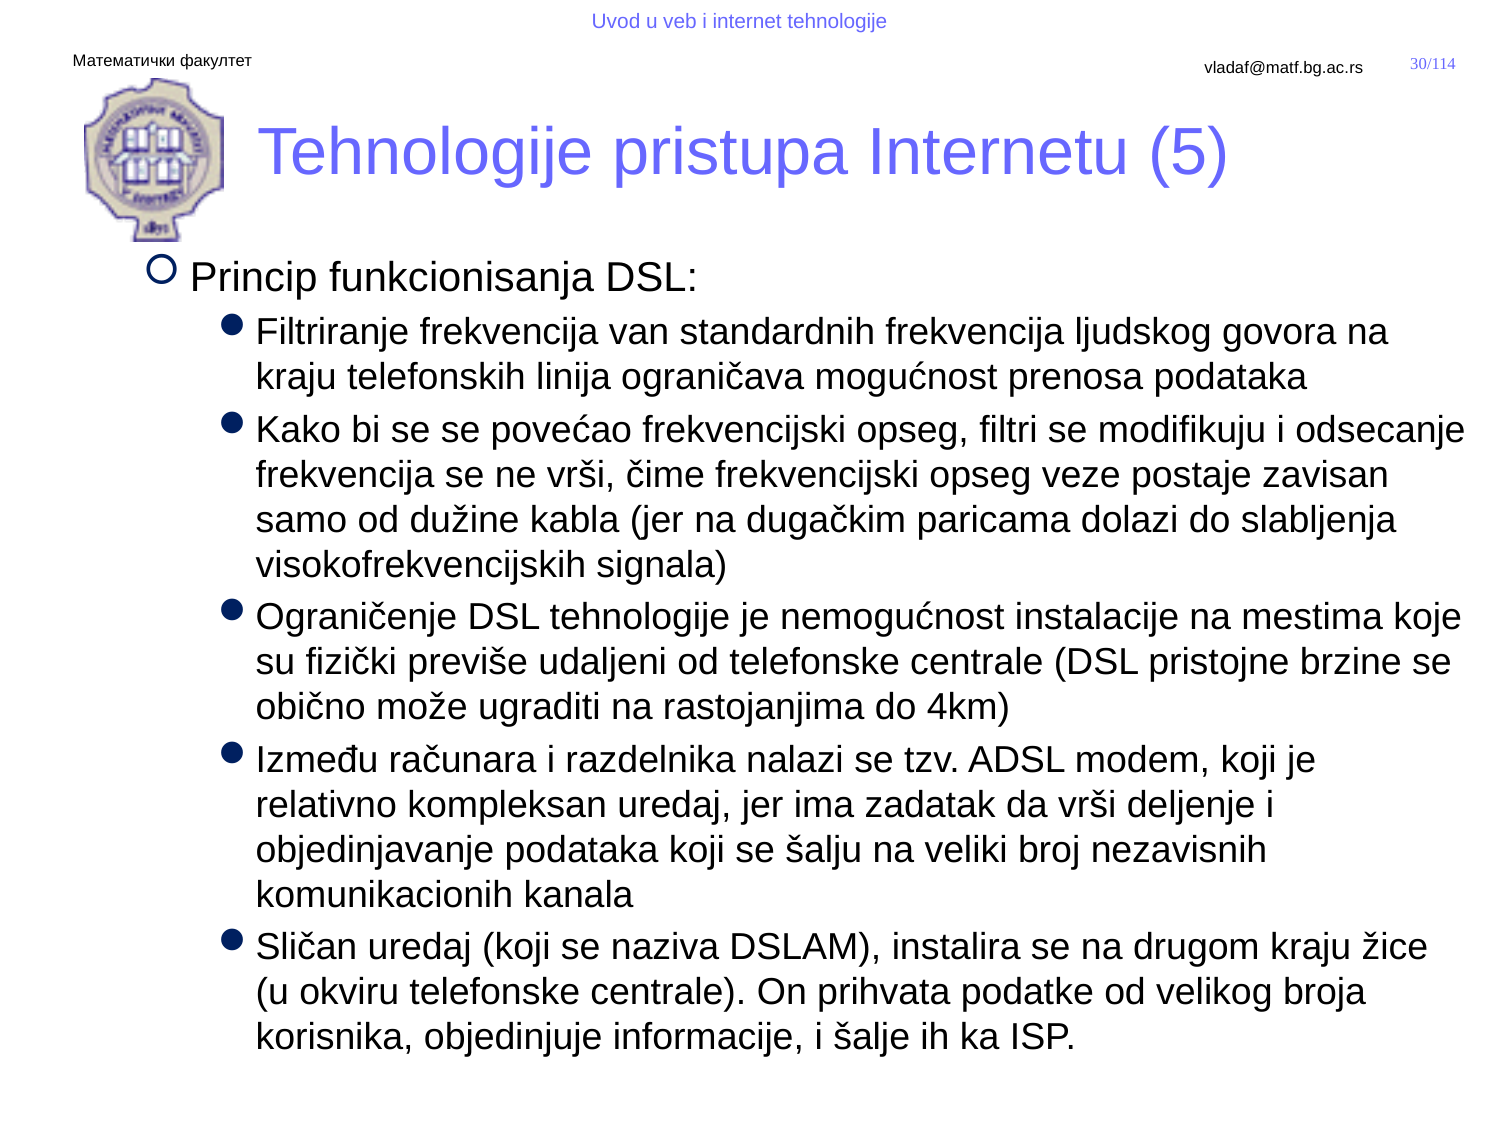

# Tehnologije pristupa Internetu (5)
Princip funkcionisanja DSL:
Filtriranje frekvencija van standardnih frekvencija ljudskog govora na kraju telefonskih linija ograničava mogućnost prenosa podataka
Kako bi se se povećao frekvencijski opseg, filtri se modifikuju i odsecanje frekvencija se ne vrši, čime frekvencijski opseg veze postaje zavisan samo od dužine kabla (jer na dugačkim paricama dolazi do slabljenja visokofrekvencijskih signala)
Ograničenje DSL tehnologije je nemogućnost instalacije na mestima koje su fizički previše udaljeni od telefonske centrale (DSL pristojne brzine se obično može ugraditi na rastojanjima do 4km)
Između računara i razdelnika nalazi se tzv. ADSL modem, koji je relativno kompleksan uredaj, jer ima zadatak da vrši deljenje i objedinjavanje podataka koji se šalju na veliki broj nezavisnih komunikacionih kanala
Sličan uredaj (koji se naziva DSLAM), instalira se na drugom kraju žice (u okviru telefonske centrale). On prihvata podatke od velikog broja korisnika, objedinjuje informacije, i šalje ih ka ISP.